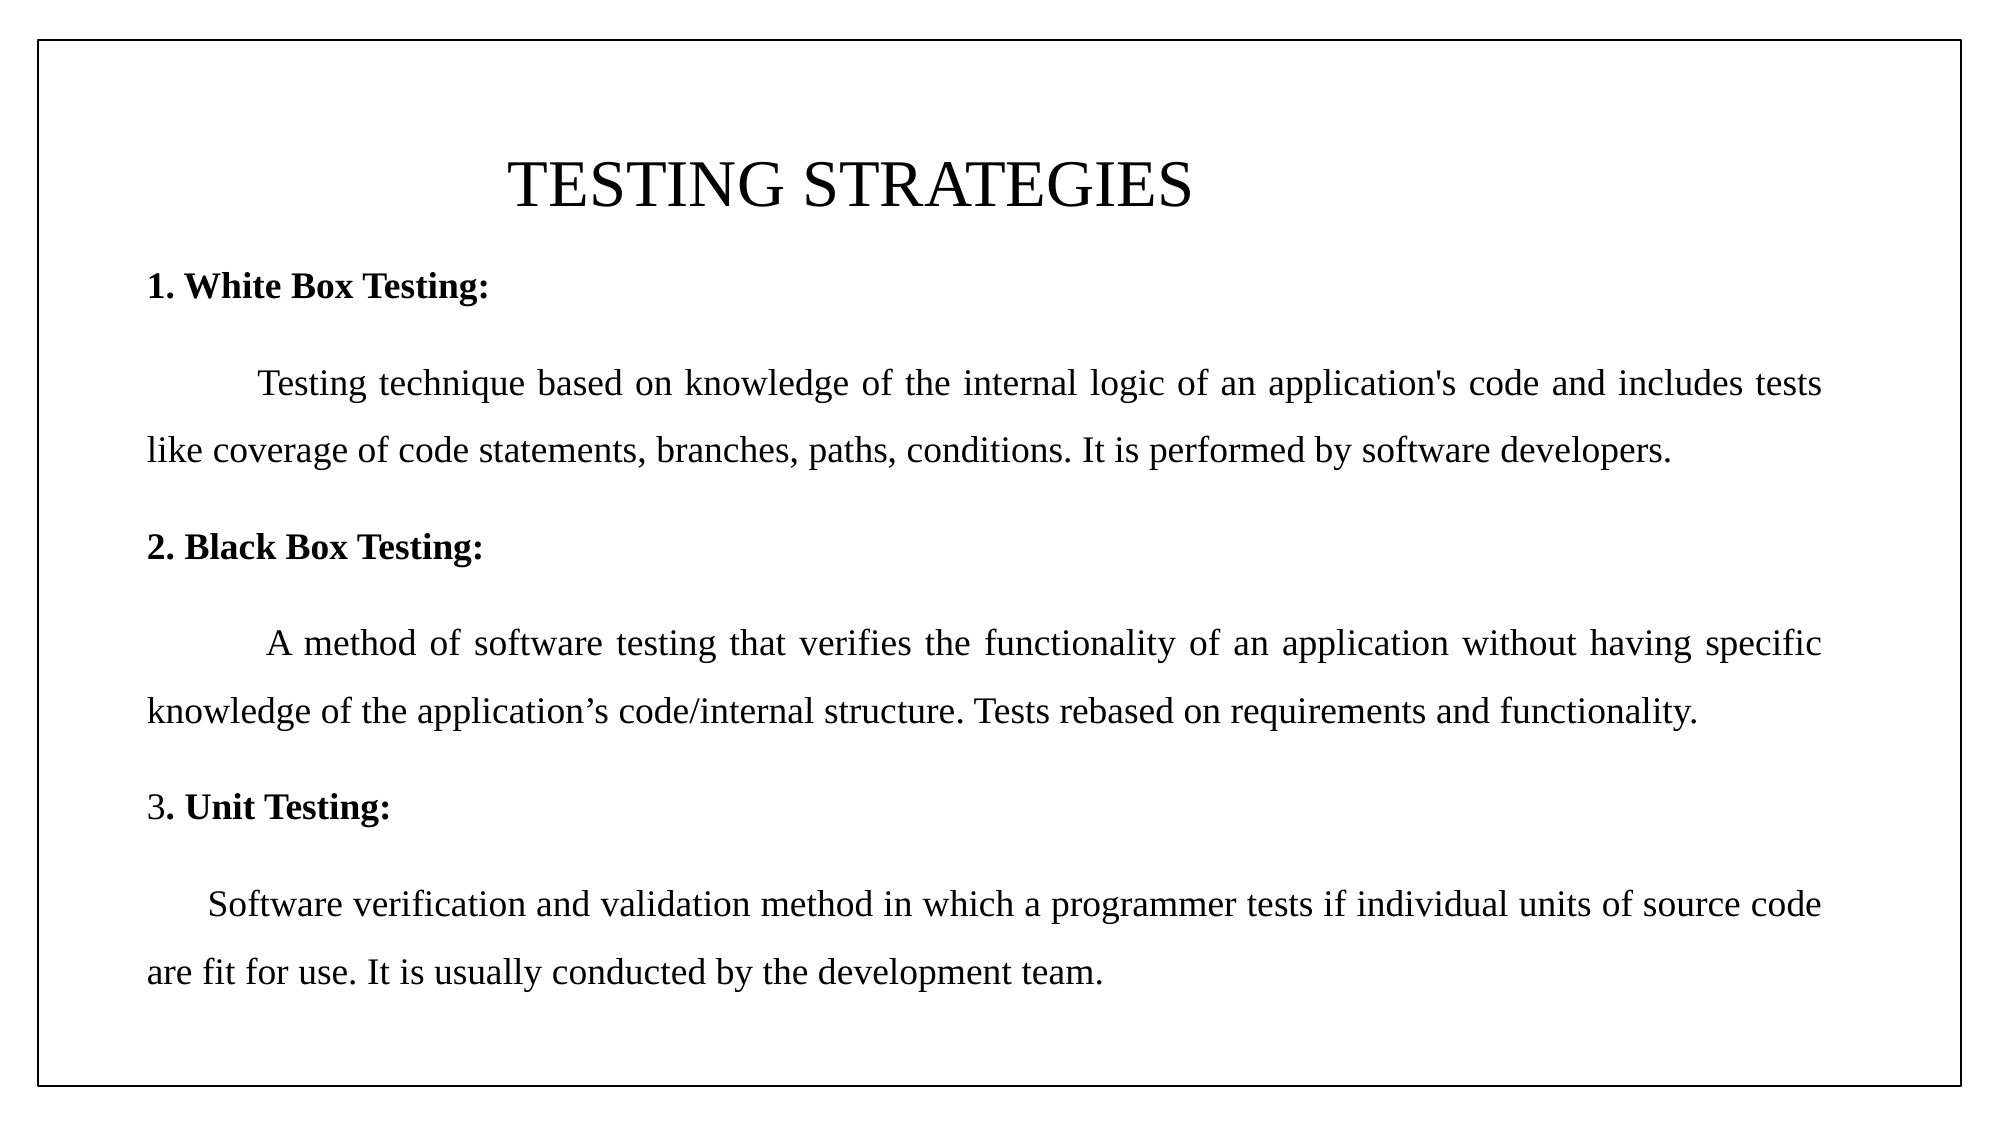

# TESTING STRATEGIES
1. White Box Testing:
         Testing technique based on knowledge of the internal logic of an application's code and includes tests like coverage of code statements, branches, paths, conditions. It is performed by software developers.
2. Black Box Testing:
         A method of software testing that verifies the functionality of an application without having specific knowledge of the application’s code/internal structure. Tests rebased on requirements and functionality.
3. Unit Testing:
      Software verification and validation method in which a programmer tests if individual units of source code are fit for use. It is usually conducted by the development team.